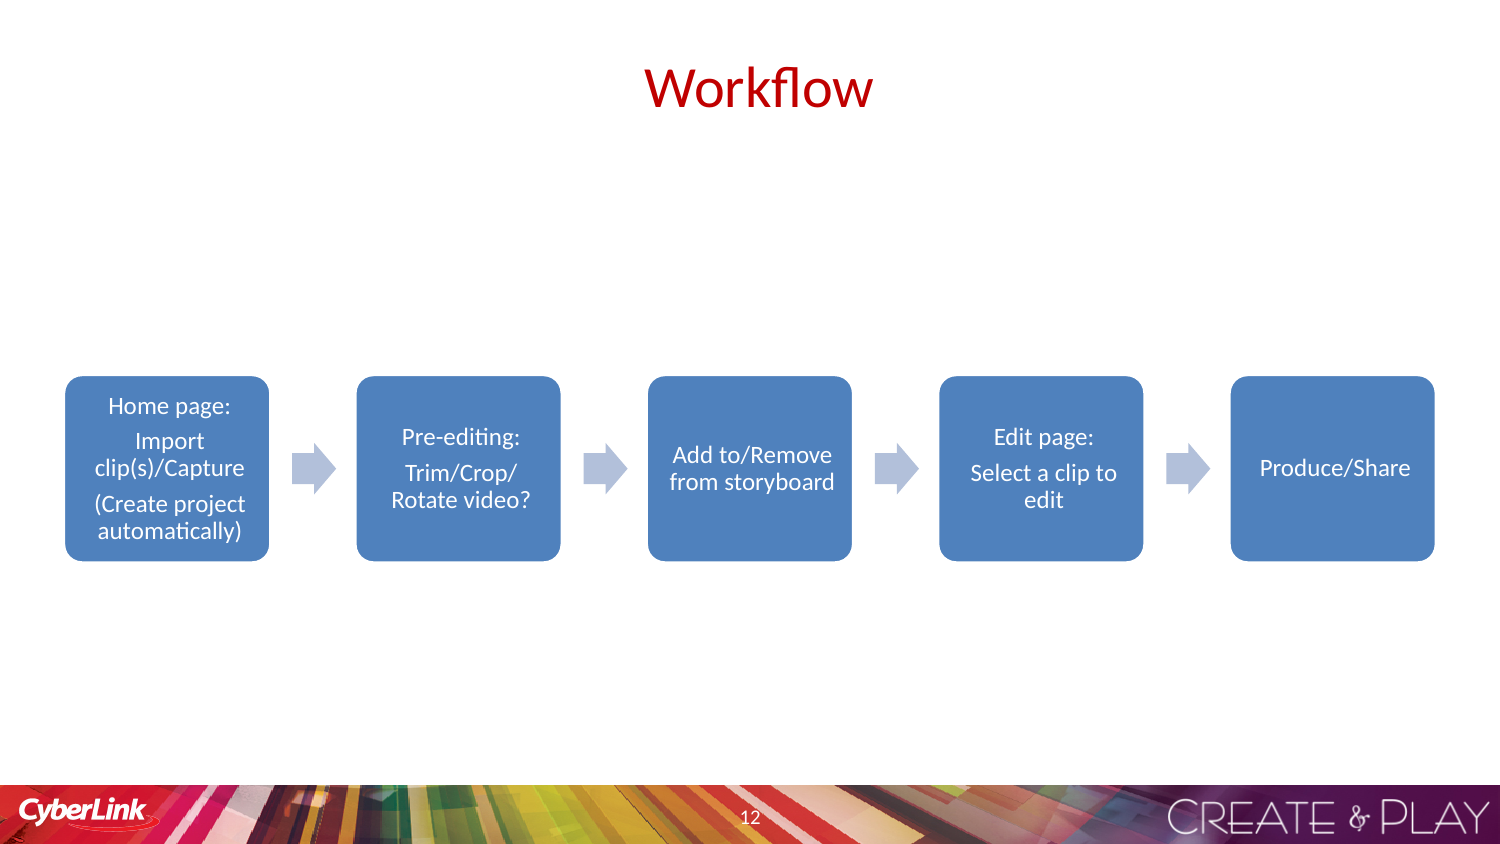

# Workflow
Home page:
Import clip(s)/Capture
(Create project automatically)

Pre-editing:
Trim/Crop/Rotate video?

Add to/Remove from storyboard

Edit page:
Select a clip to edit

Produce/Share
12